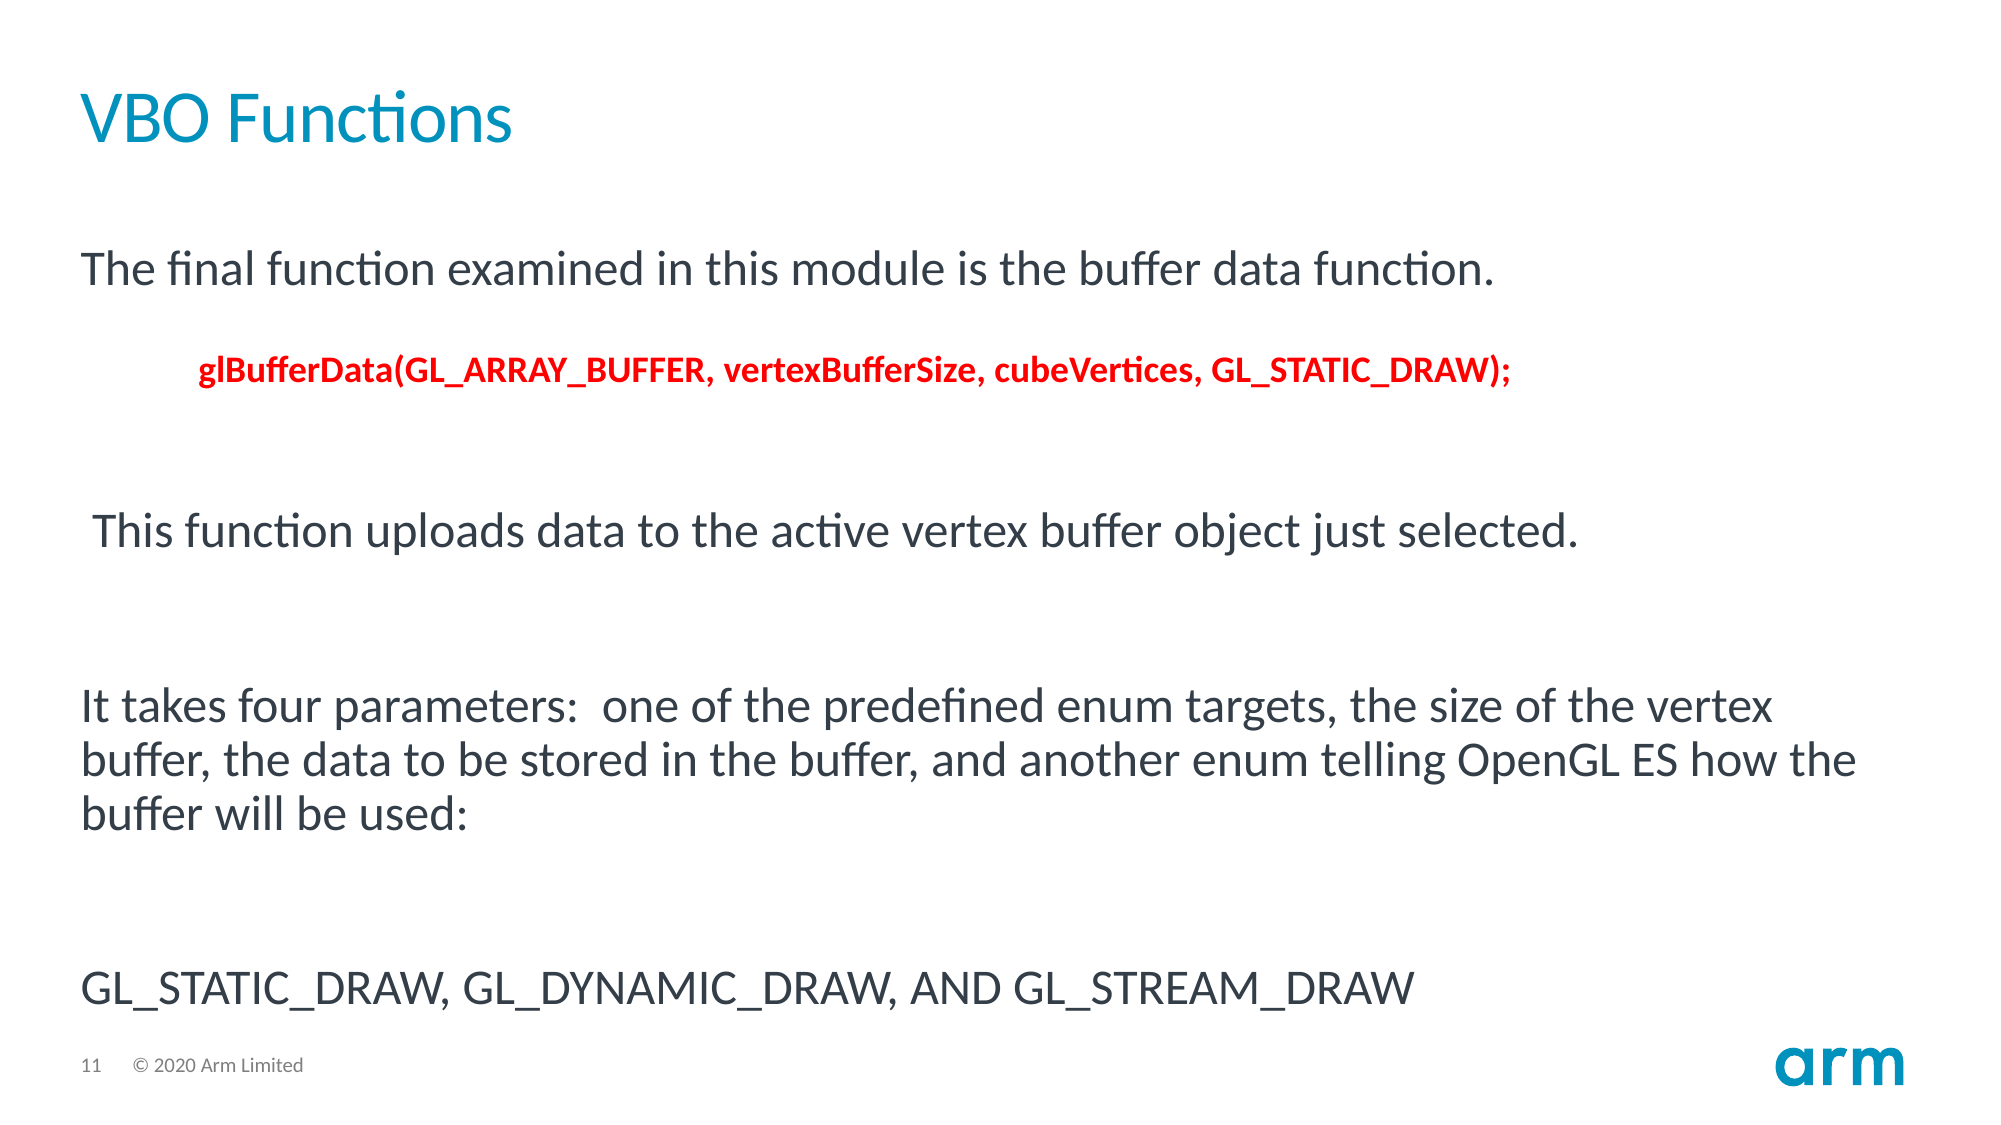

# VBO Functions
The final function examined in this module is the buffer data function.

 This function uploads data to the active vertex buffer object just selected.

It takes four parameters:  one of the predefined enum targets, the size of the vertex buffer, the data to be stored in the buffer, and another enum telling OpenGL ES how the buffer will be used:

GL_STATIC_DRAW, GL_DYNAMIC_DRAW, AND GL_STREAM_DRAW

 glBufferData(GL_ARRAY_BUFFER, vertexBufferSize, cubeVertices, GL_STATIC_DRAW);